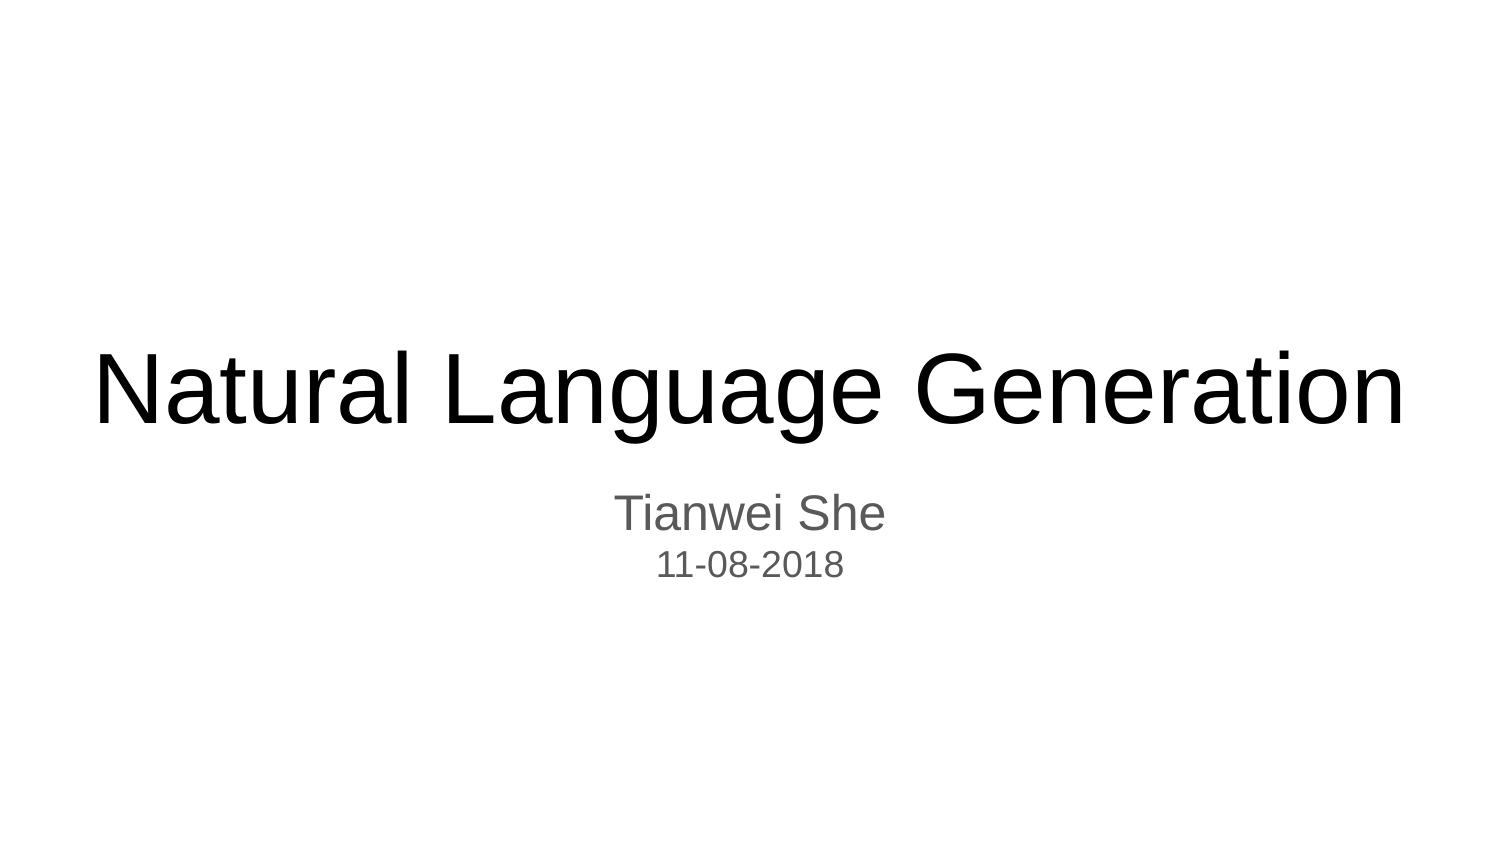

# Natural Language Generation
Tianwei She
11-08-2018